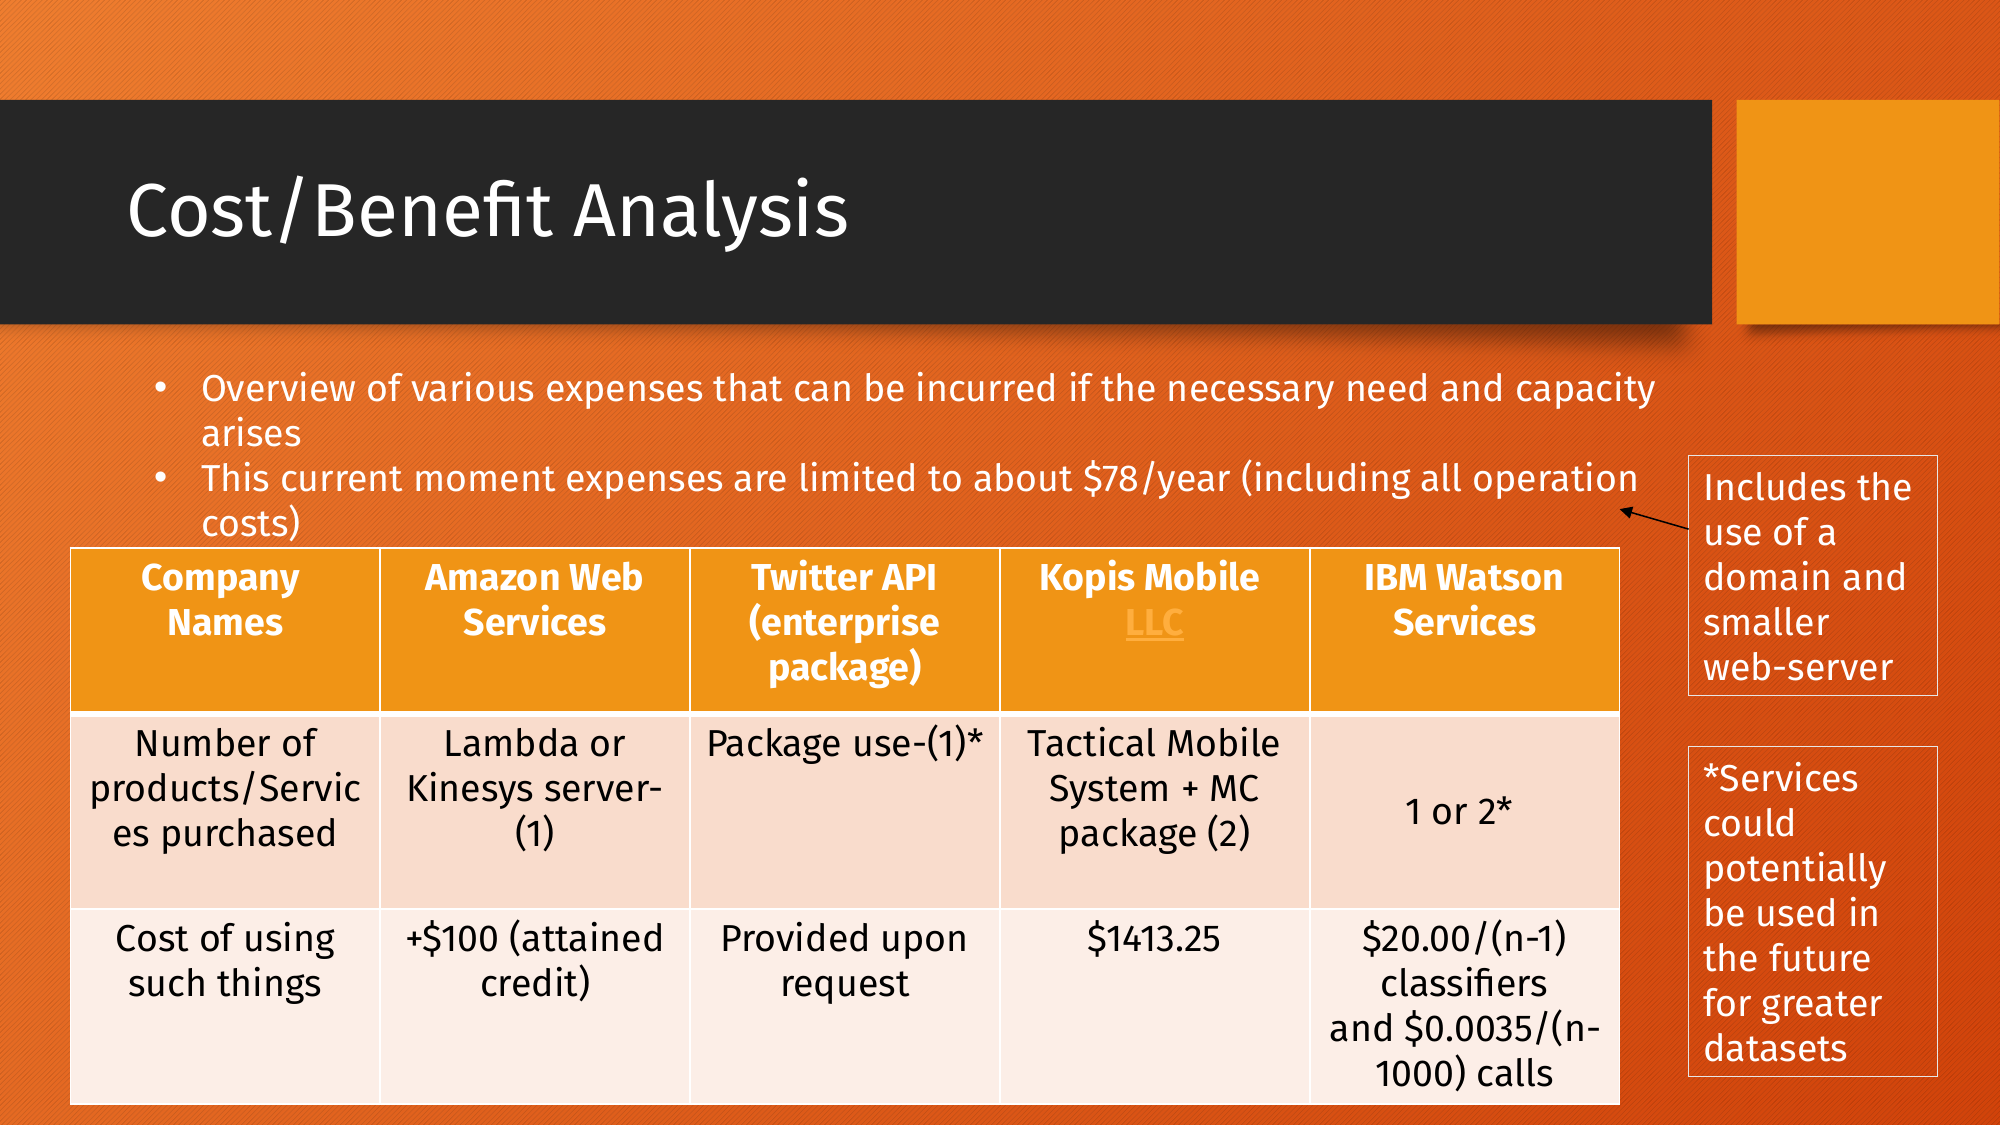

# Cost/Benefit Analysis
Overview of various expenses that can be incurred if the necessary need and capacity arises
This current moment expenses are limited to about $78/year (including all operation costs)
Includes the use of a domain and smaller web-server
| Company Names | Amazon Web Services | Twitter API (enterprise package) | Kopis Mobile LLC | IBM Watson Services |
| --- | --- | --- | --- | --- |
| Number of products/Services purchased | Lambda or Kinesys server- (1) | Package use-(1)\* | Tactical Mobile System + MC package (2) | 1 or 2\* |
| Cost of using such things | +$100 (attained credit) | Provided upon request | $1413.25 | $20.00/(n-1) classifiers and $0.0035/(n-1000) calls |
*Services could potentially be used in the future for greater datasets